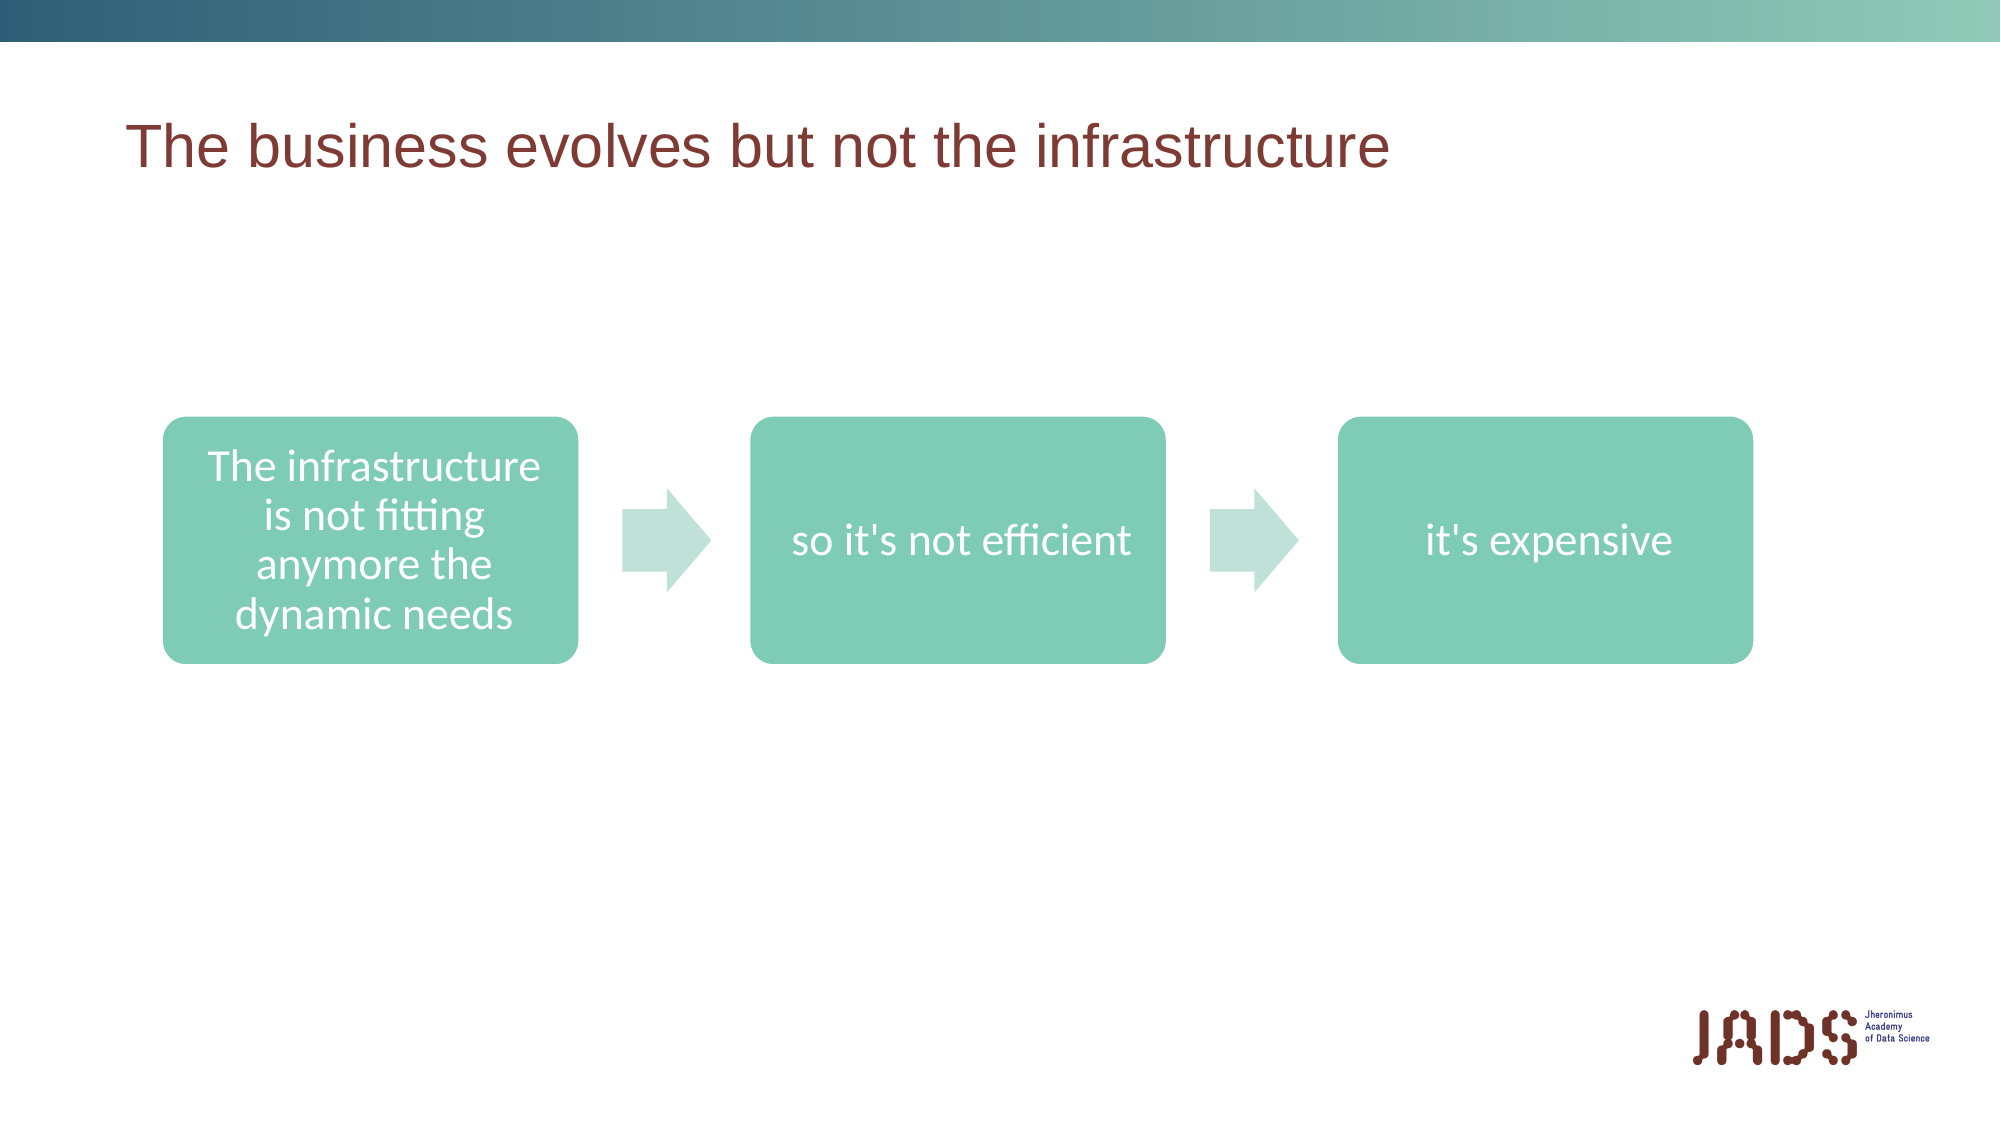

# The business evolves but not the infrastructure
The infrastructure is not fitting anymore the dynamic needs

so it's not efficient

it's expensive